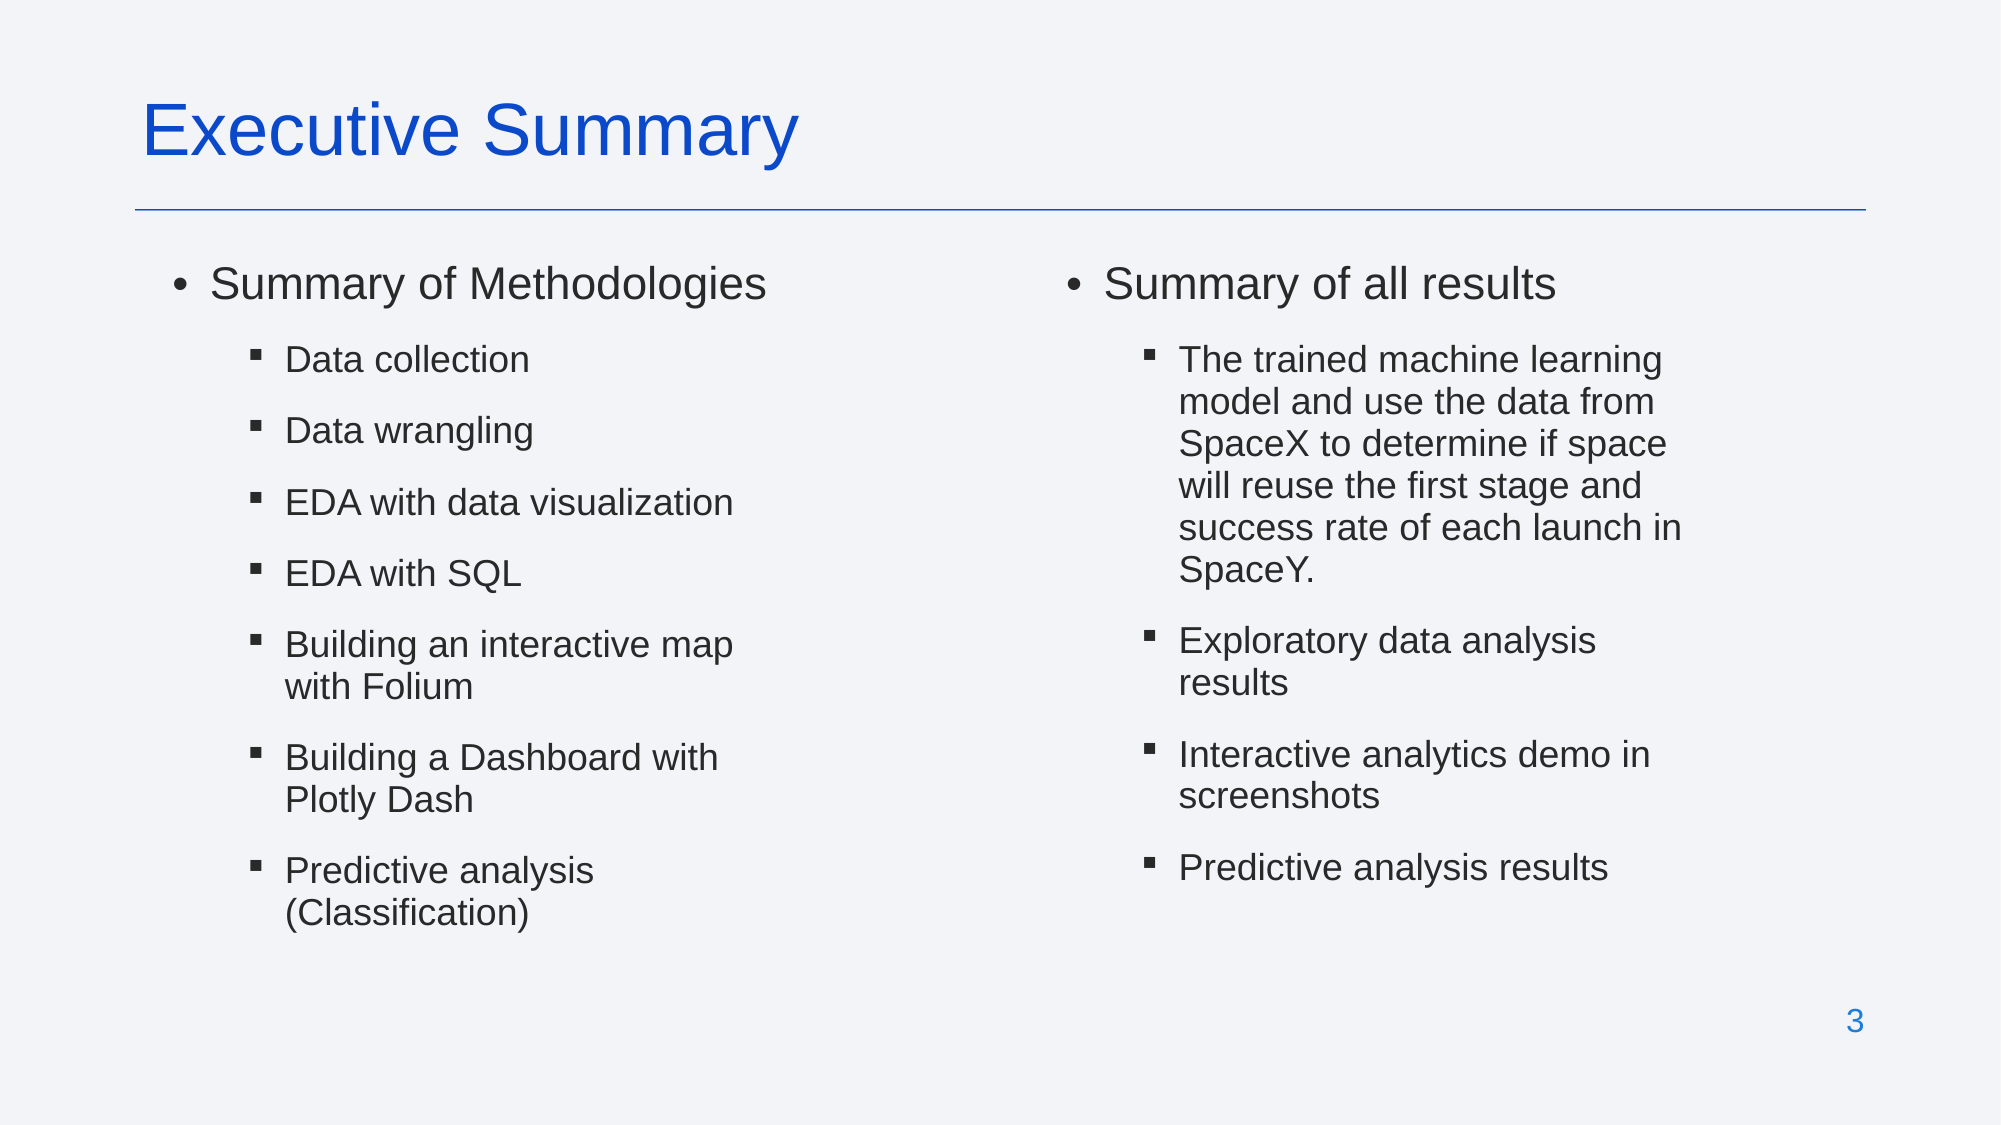

Executive Summary
Summary of Methodologies
Data collection
Data wrangling
EDA with data visualization
EDA with SQL
Building an interactive map with Folium
Building a Dashboard with Plotly Dash
Predictive analysis (Classification)

Summary of all results
The trained machine learning model and use the data from SpaceX to determine if space will reuse the first stage and success rate of each launch in SpaceY.
Exploratory data analysis results
Interactive analytics demo in  screenshots
Predictive analysis results

3